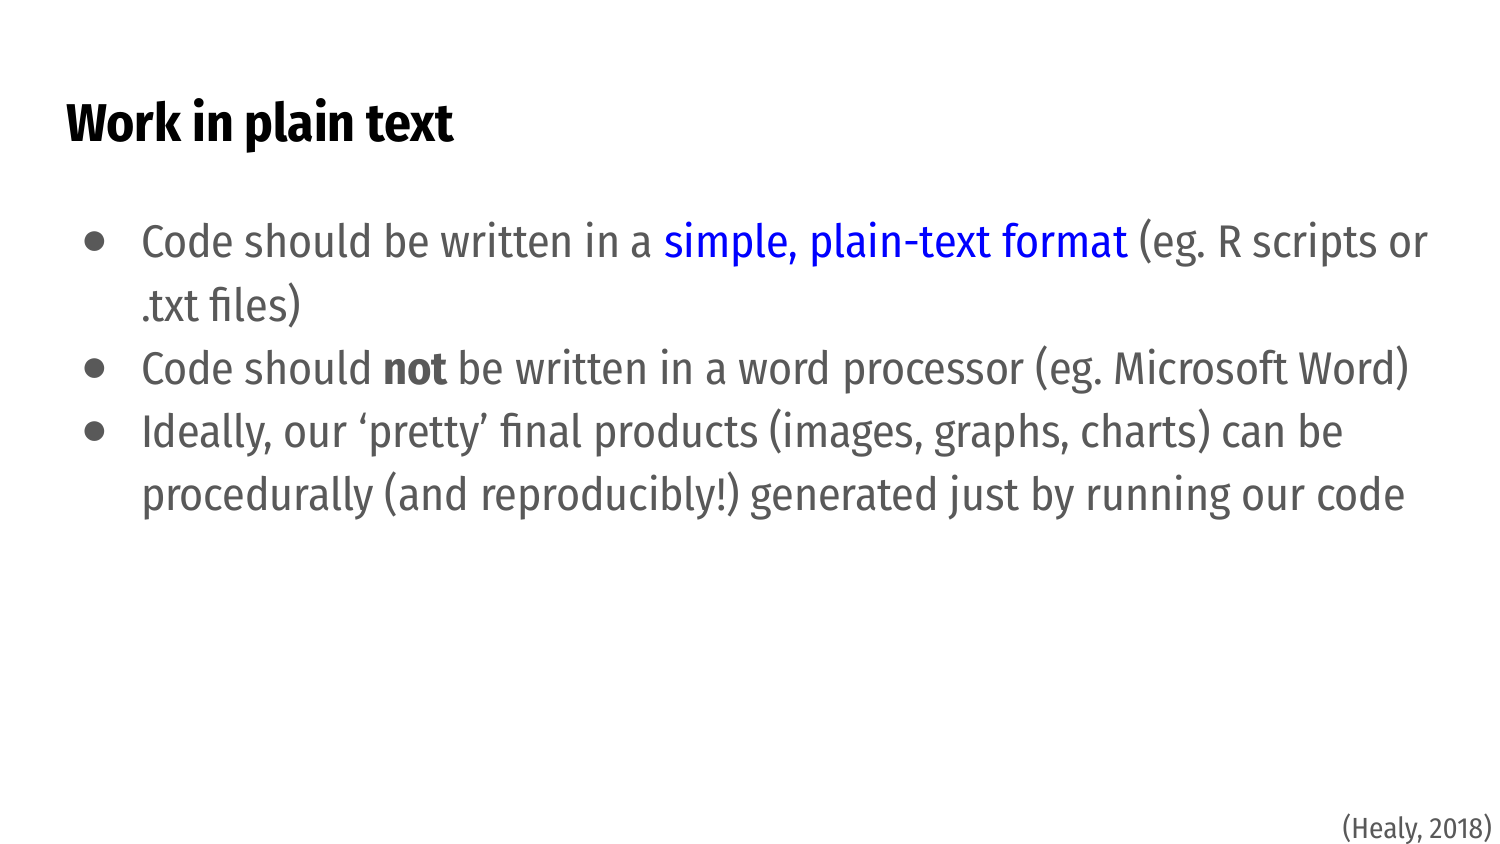

# Work in plain text
Code should be written in a simple, plain-text format (eg. R scripts or .txt files)
Code should not be written in a word processor (eg. Microsoft Word)
Ideally, our ‘pretty’ final products (images, graphs, charts) can be procedurally (and reproducibly!) generated just by running our code
(Healy, 2018)